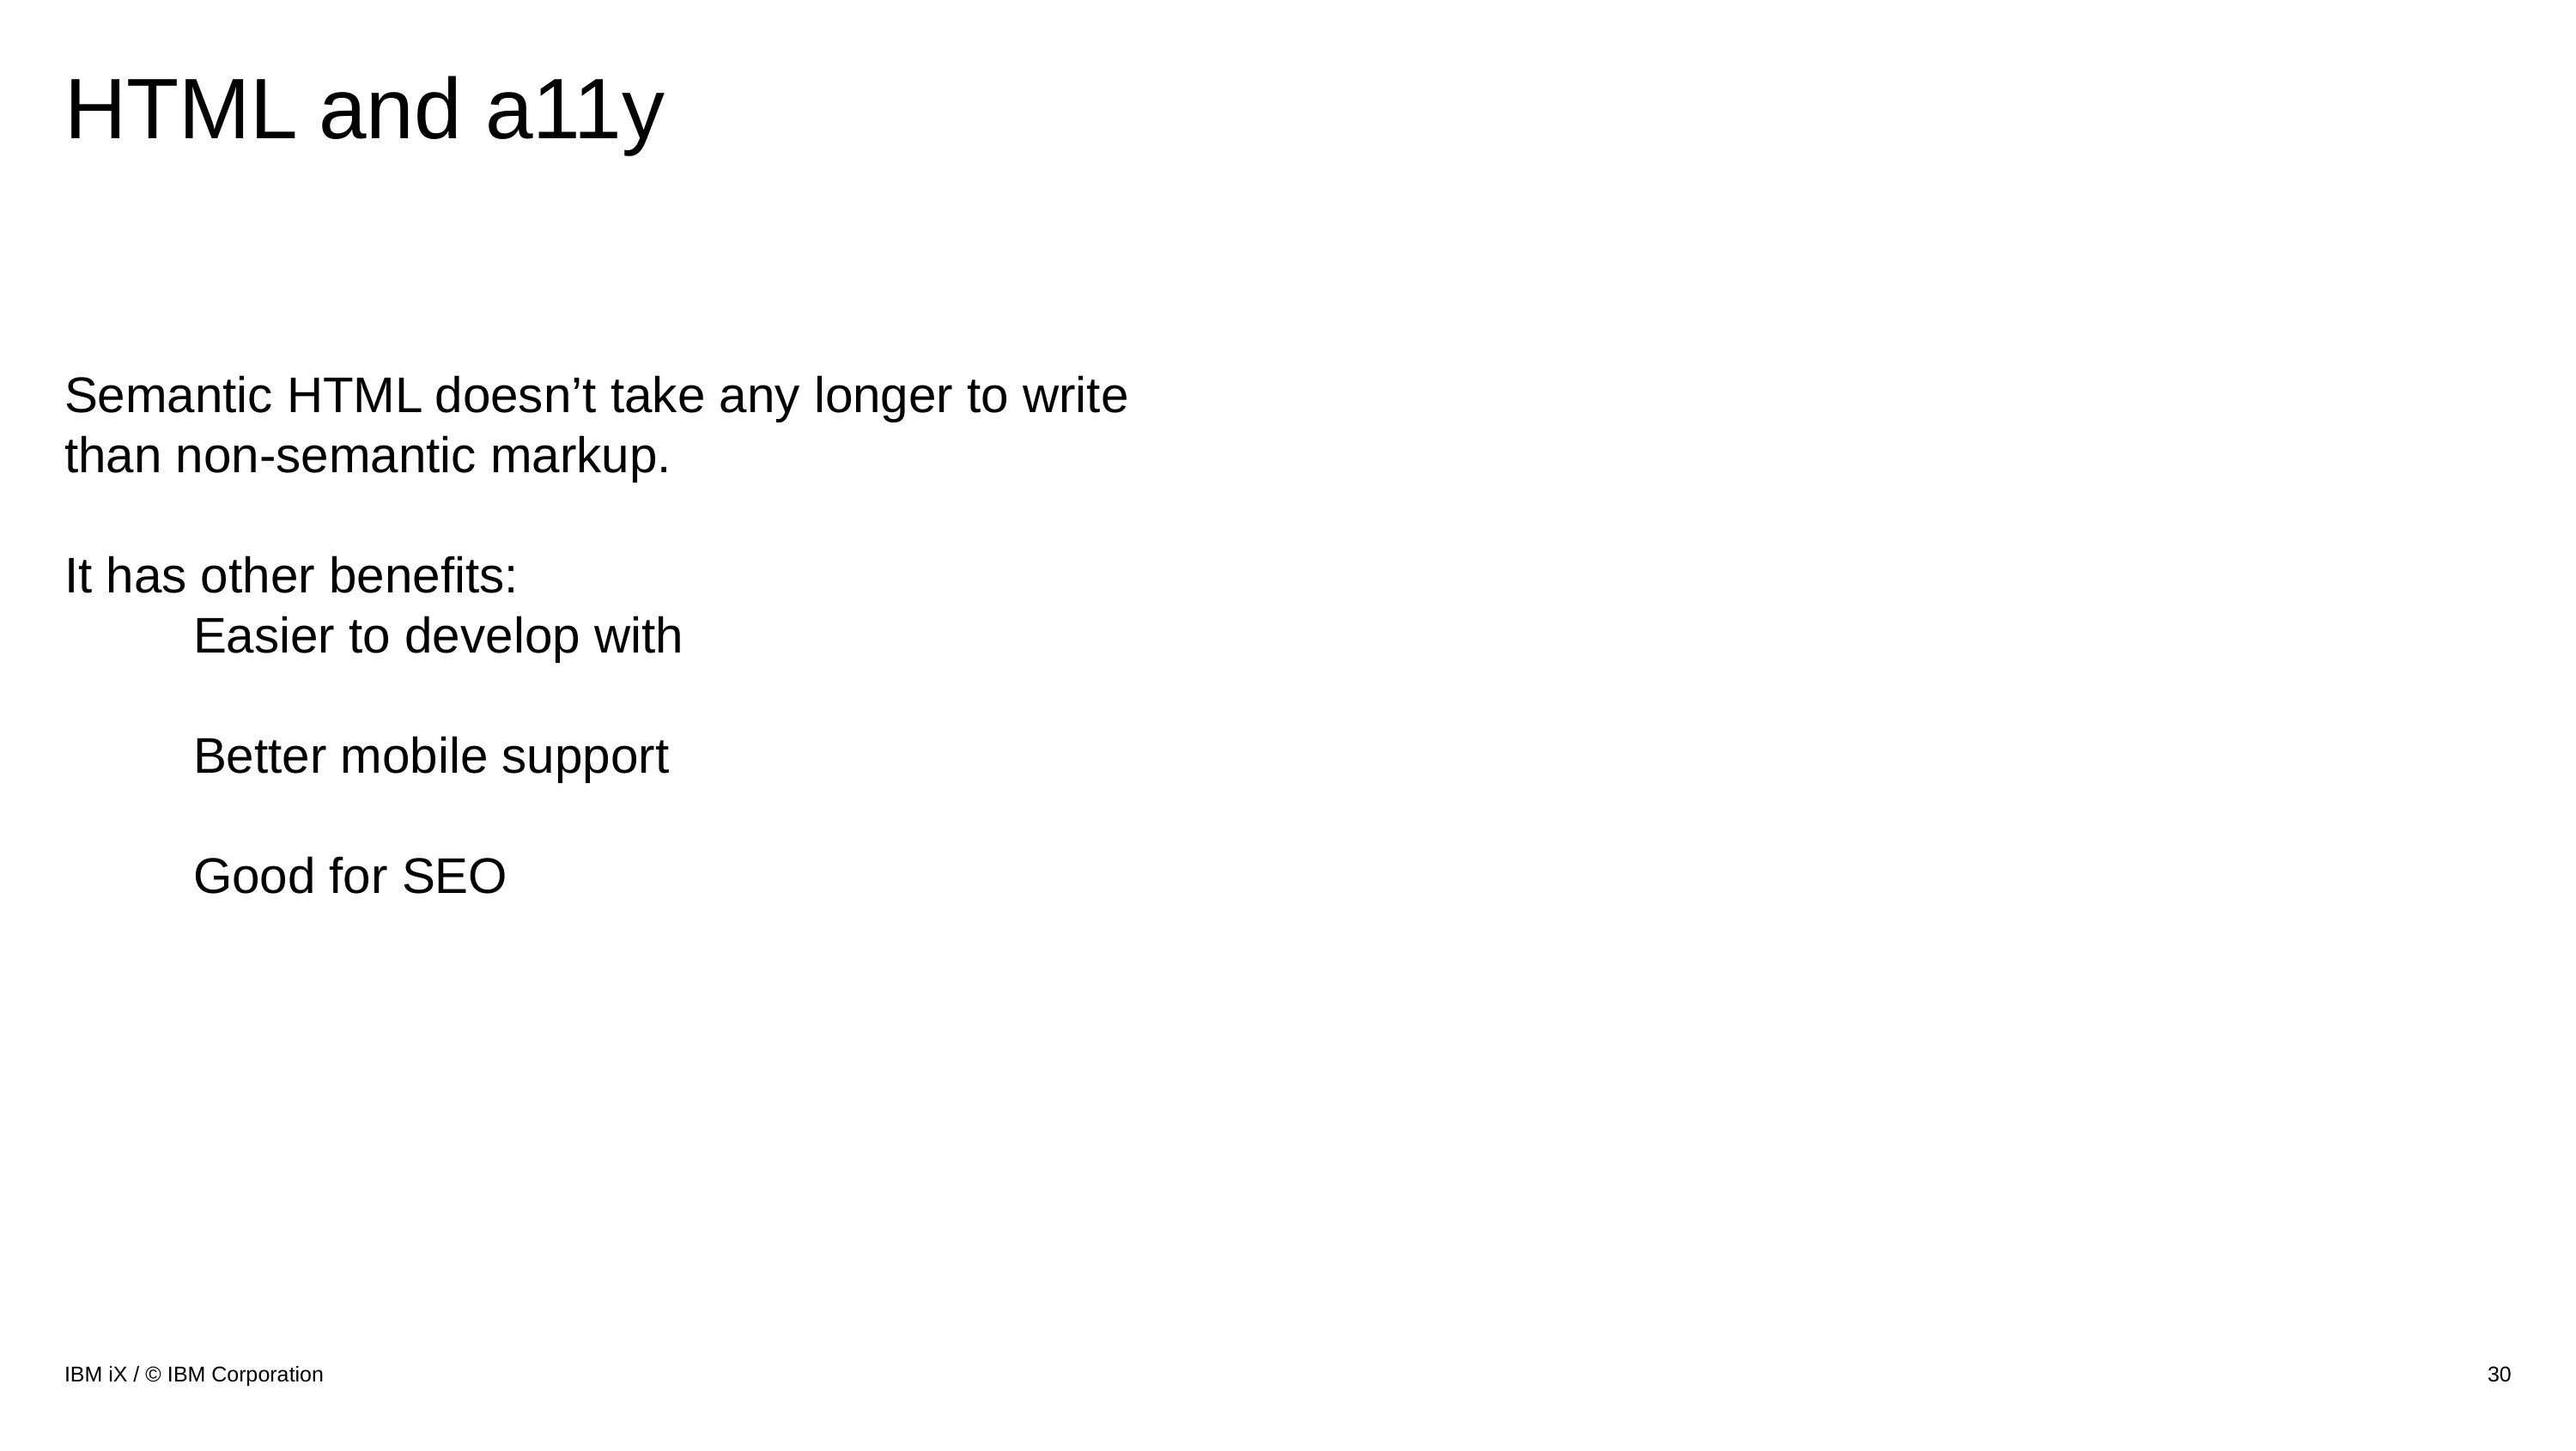

# HTML and a11y
Semantic HTML doesn’t take any longer to write than non-semantic markup.

It has other benefits:
	Easier to develop with

	Better mobile support

	Good for SEO

IBM iX / © IBM Corporation
30